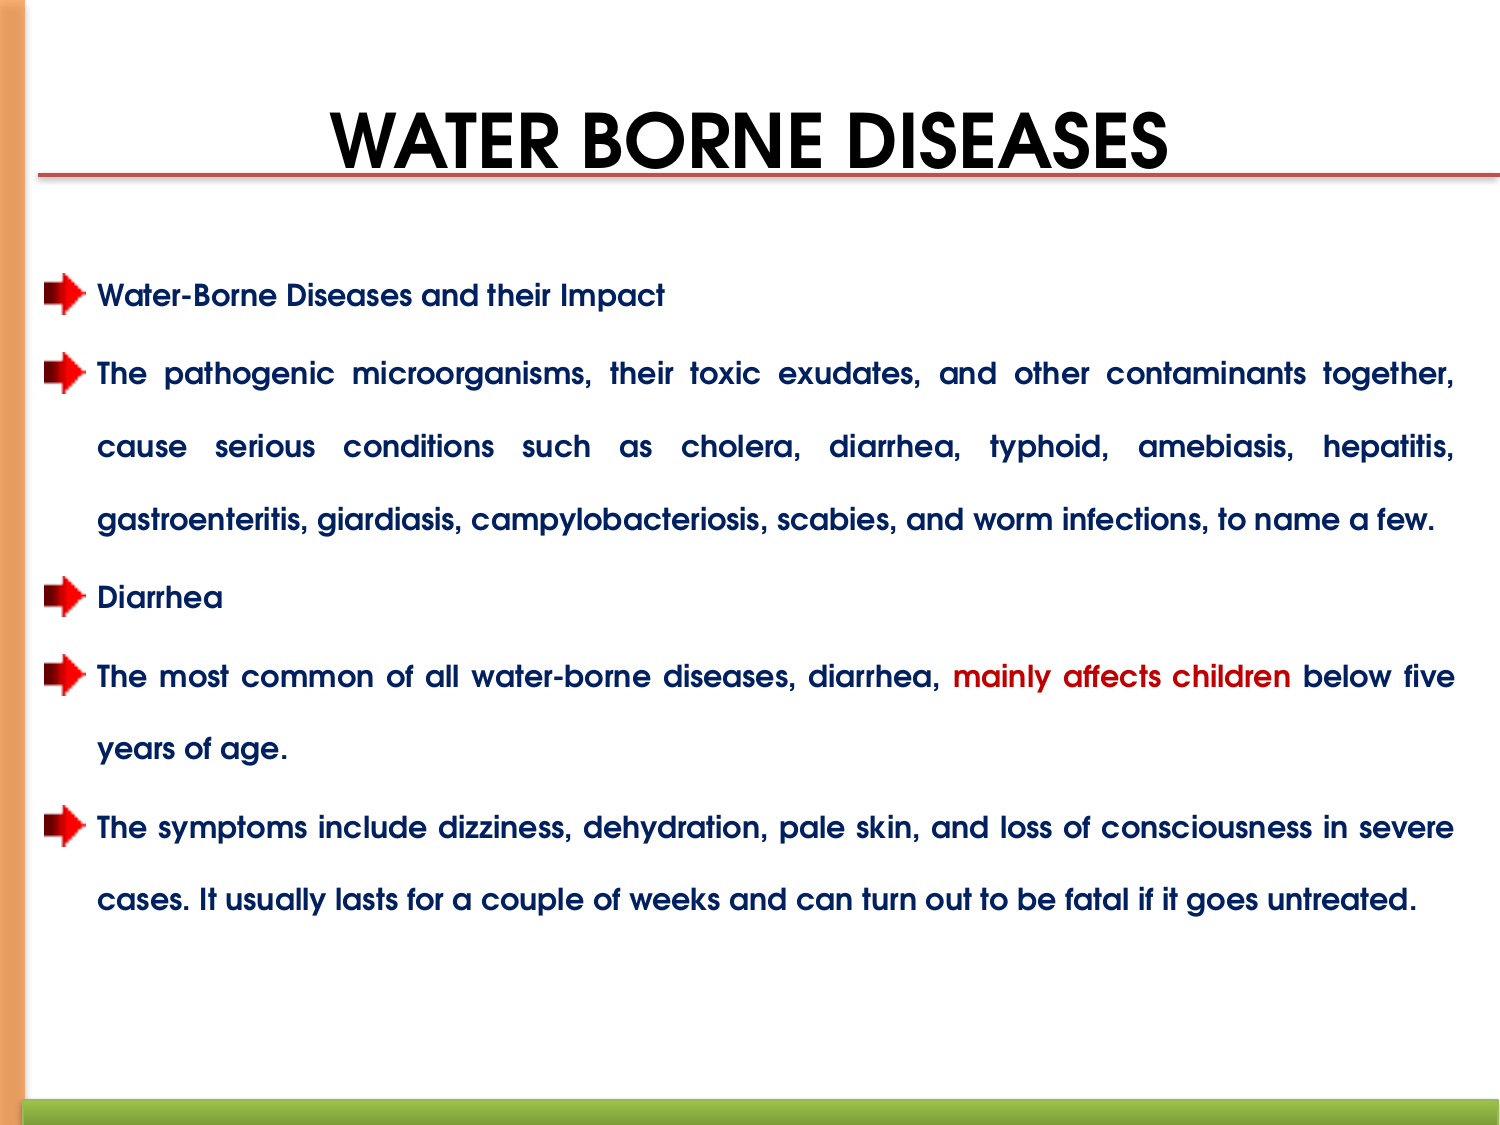

# WATER BORNE DISEASES
Water-Borne Diseases and their Impact
The pathogenic microorganisms, their toxic exudates, and other contaminants together, cause serious conditions such as cholera, diarrhea, typhoid, amebiasis, hepatitis, gastroenteritis, giardiasis, campylobacteriosis, scabies, and worm infections, to name a few.
Diarrhea
The most common of all water-borne diseases, diarrhea, mainly affects children below five years of age.
The symptoms include dizziness, dehydration, pale skin, and loss of consciousness in severe cases. It usually lasts for a couple of weeks and can turn out to be fatal if it goes untreated.